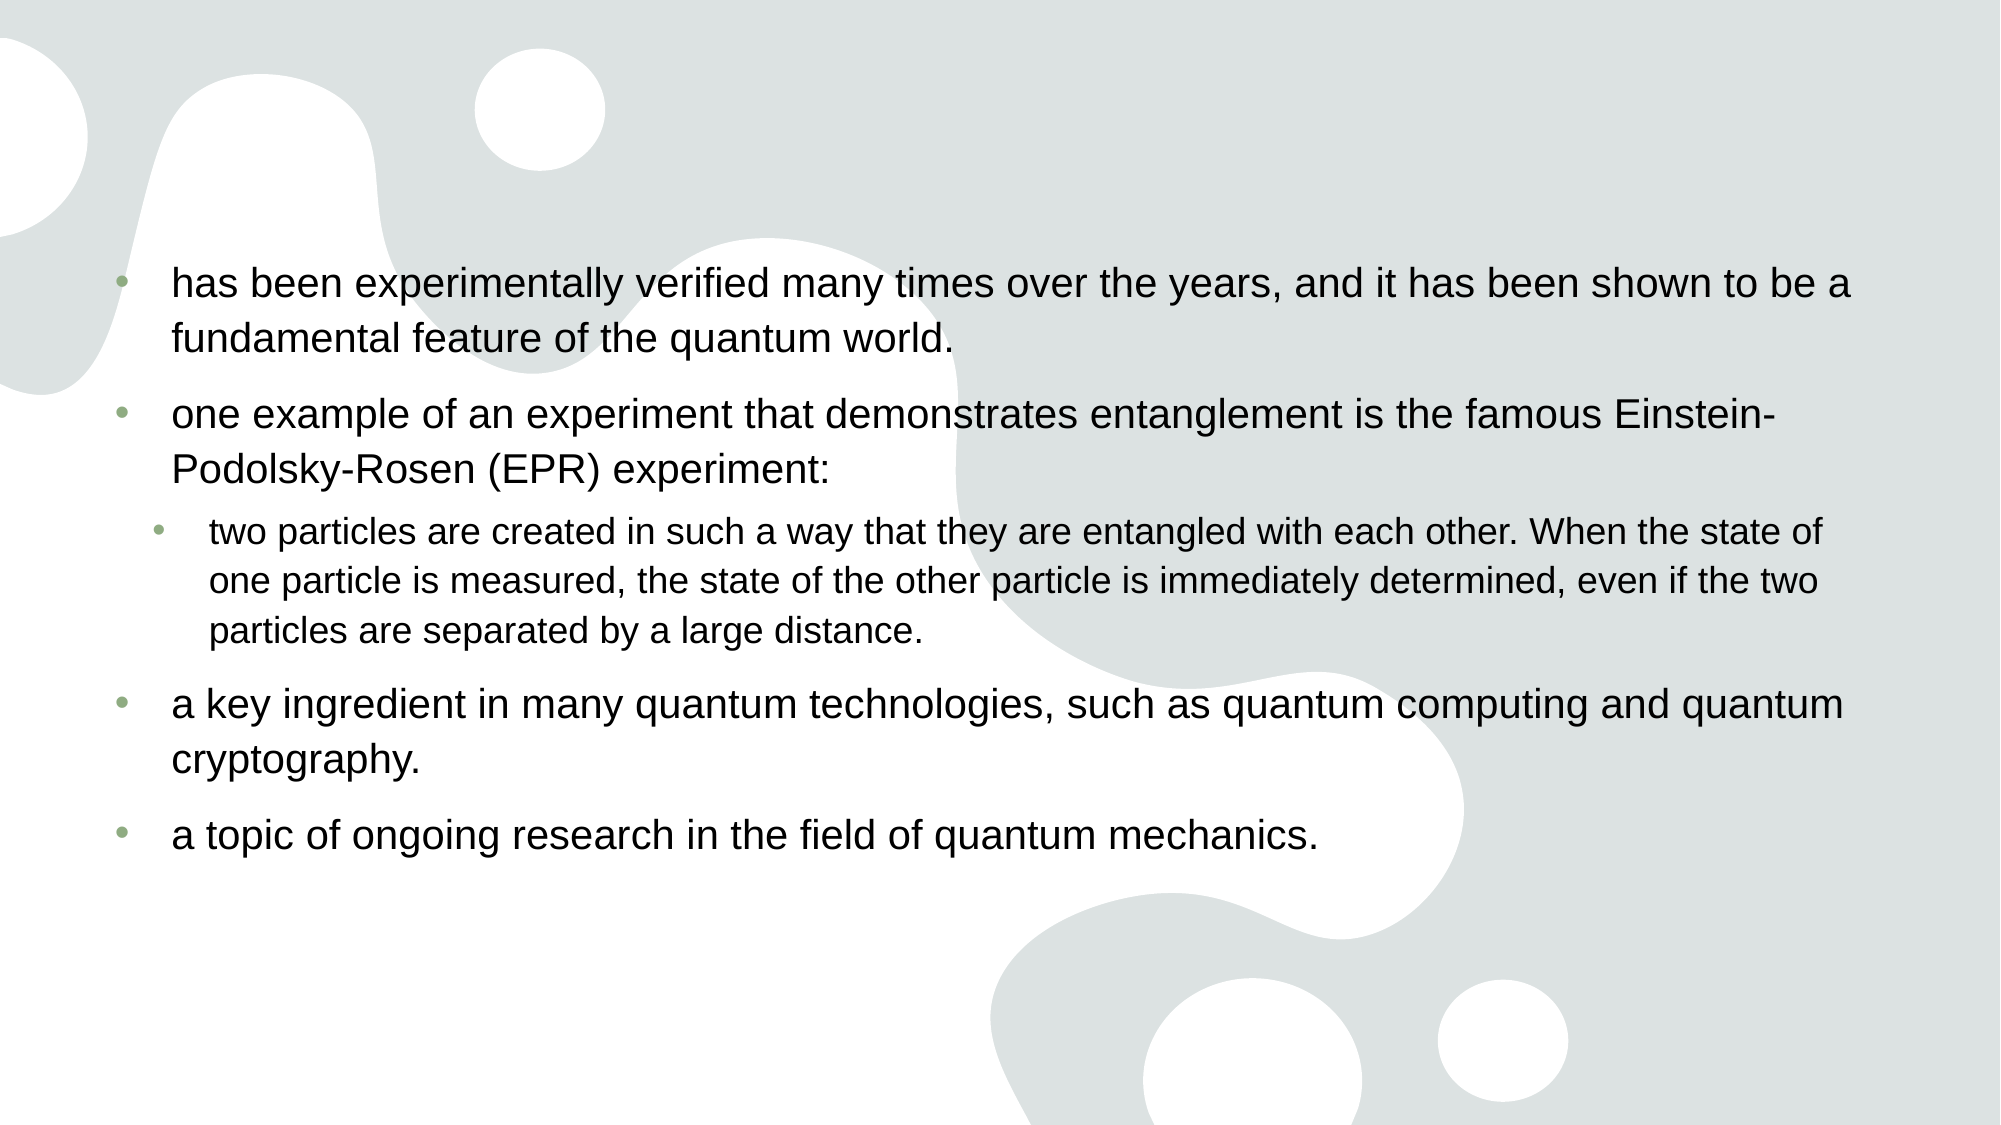

has been experimentally verified many times over the years, and it has been shown to be a fundamental feature of the quantum world.
one example of an experiment that demonstrates entanglement is the famous Einstein-Podolsky-Rosen (EPR) experiment:
two particles are created in such a way that they are entangled with each other. When the state of one particle is measured, the state of the other particle is immediately determined, even if the two particles are separated by a large distance.
a key ingredient in many quantum technologies, such as quantum computing and quantum cryptography.
a topic of ongoing research in the field of quantum mechanics.